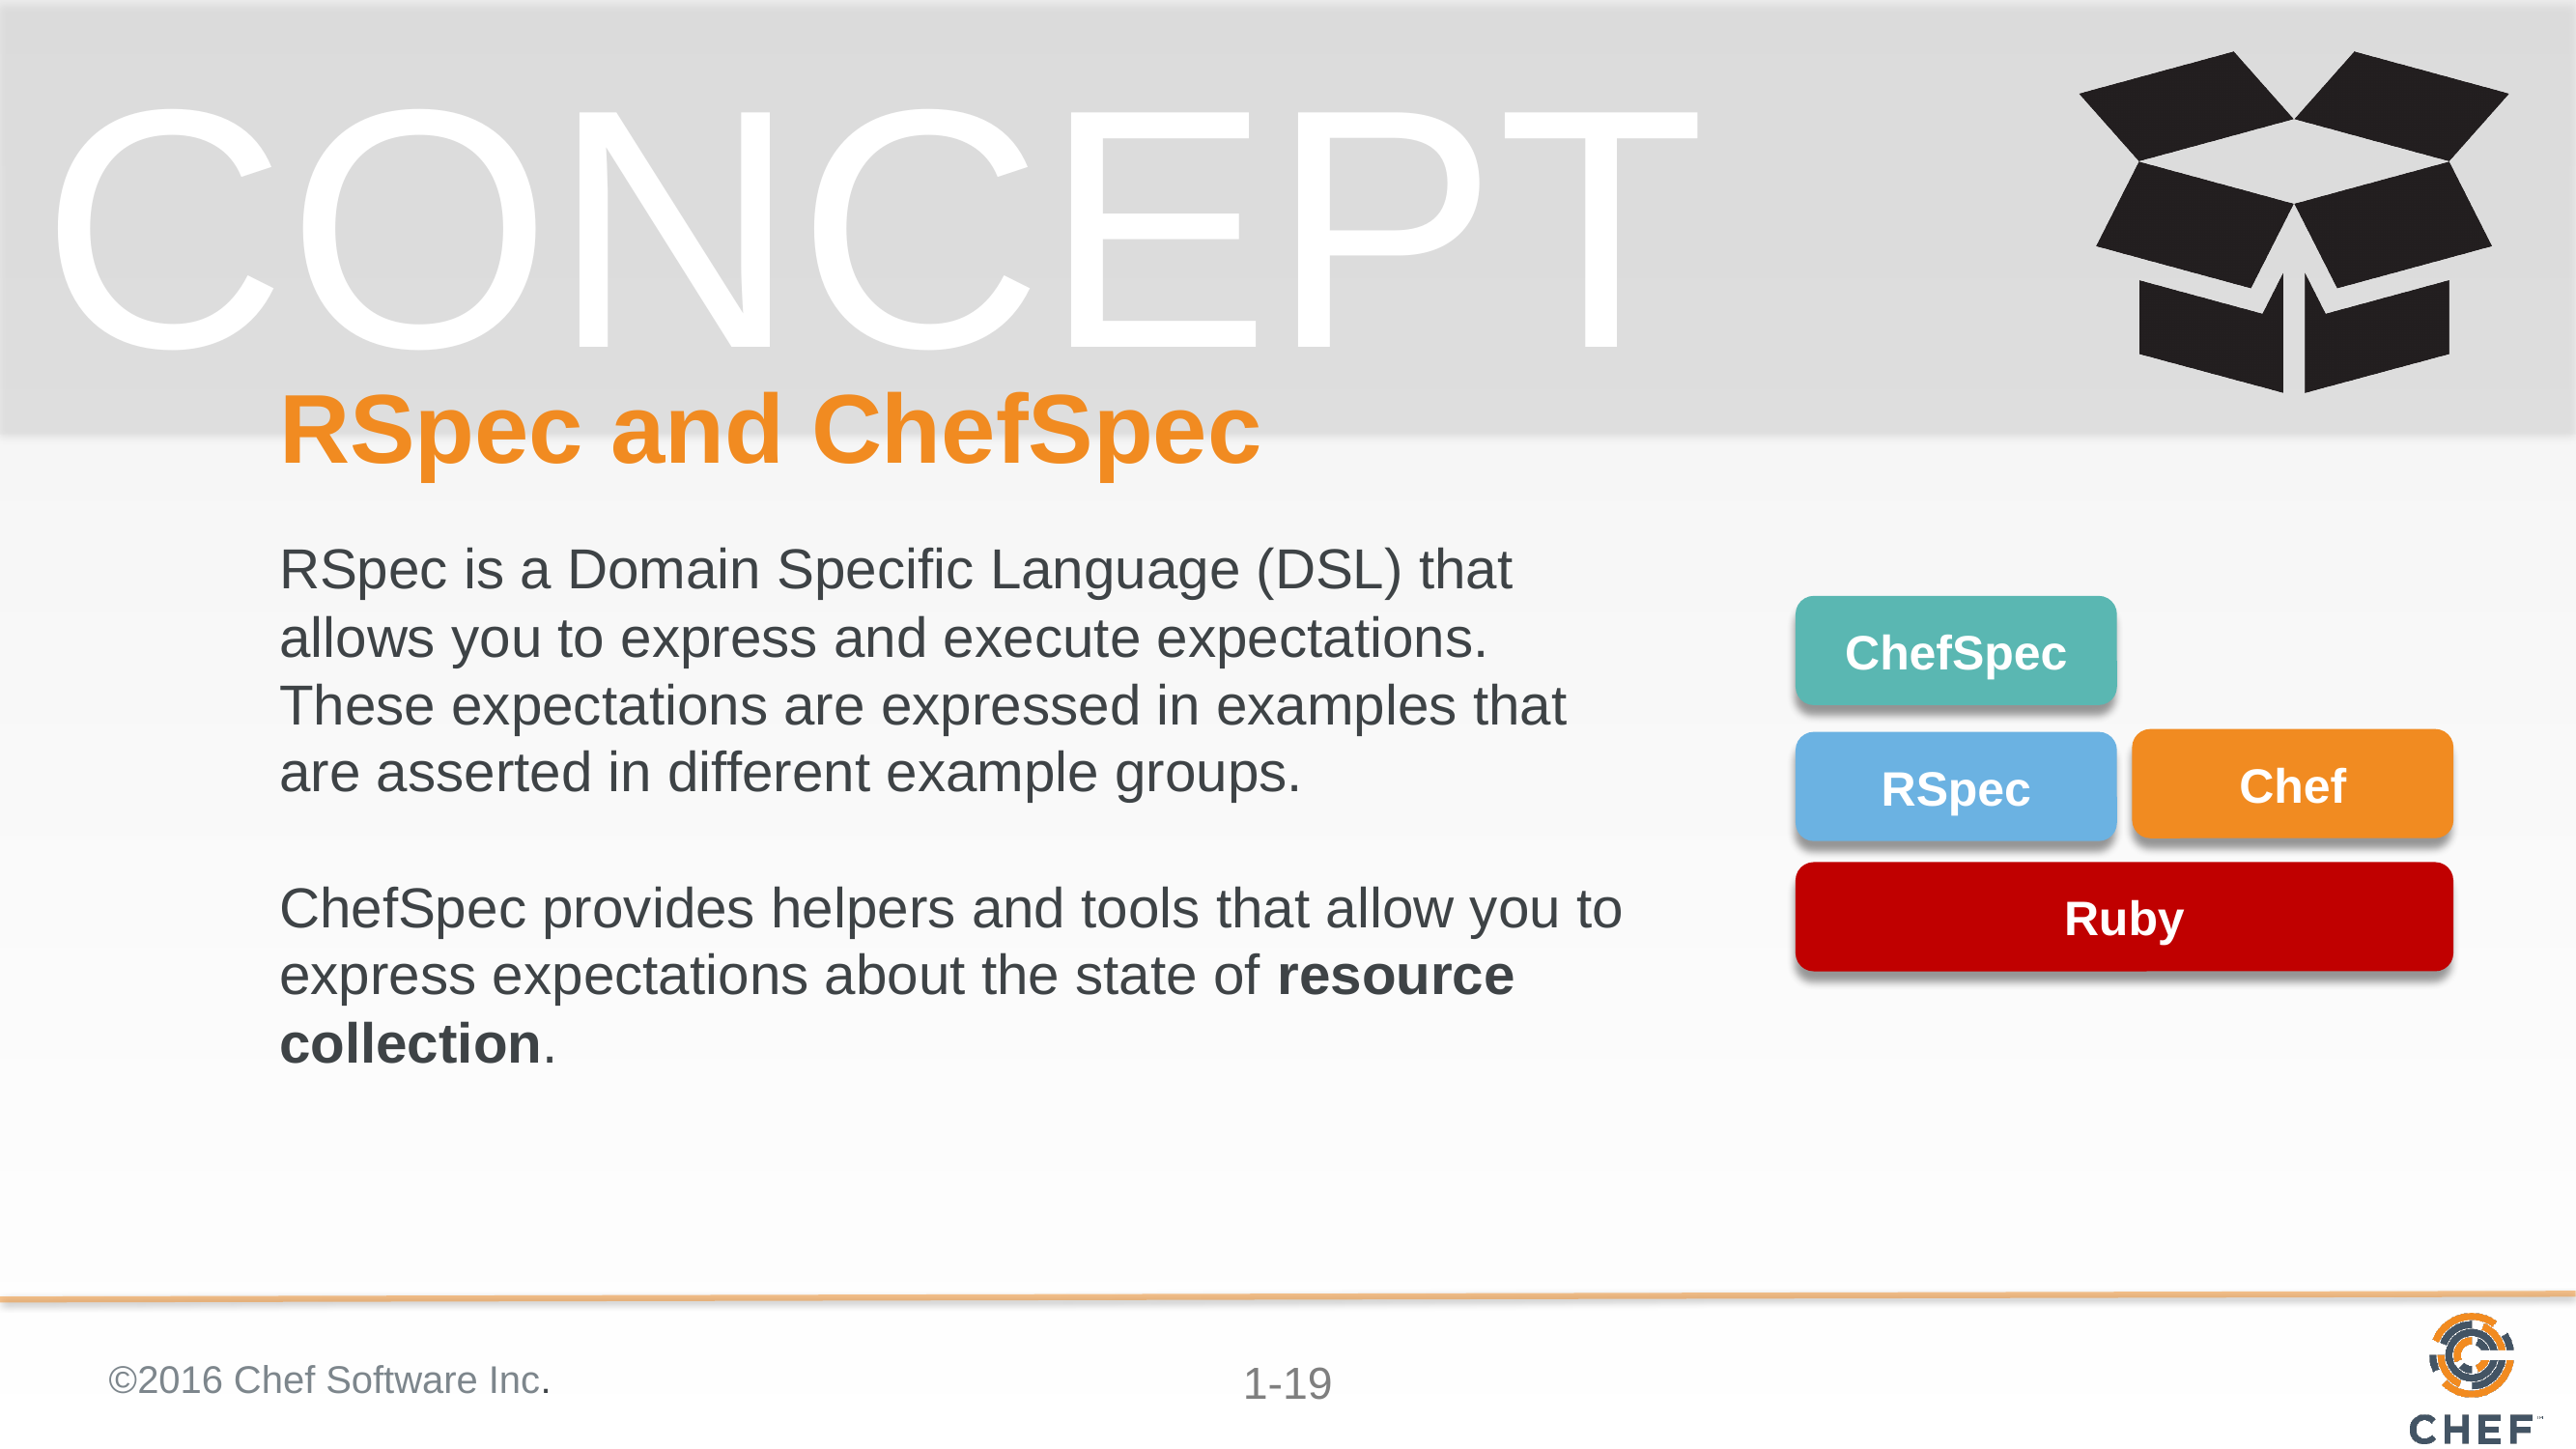

# RSpec and ChefSpec
RSpec is a Domain Specific Language (DSL) that allows you to express and execute expectations. These expectations are expressed in examples that are asserted in different example groups.

ChefSpec provides helpers and tools that allow you to express expectations about the state of resource collection.
ChefSpec
Chef
RSpec
Ruby